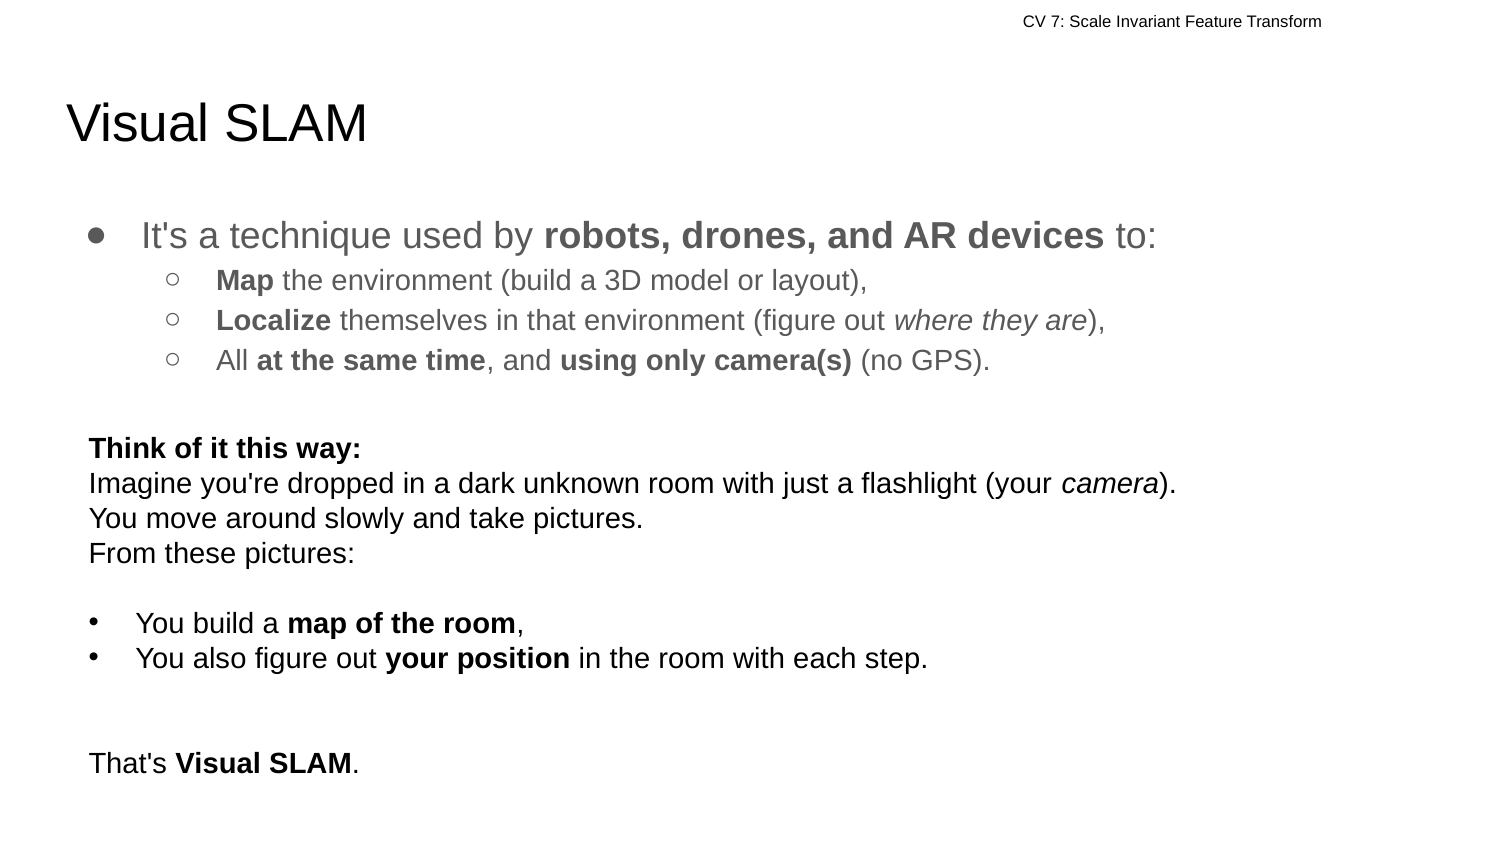

# Visual SLAM
It's a technique used by robots, drones, and AR devices to:
Map the environment (build a 3D model or layout),
Localize themselves in that environment (figure out where they are),
All at the same time, and using only camera(s) (no GPS).

Think of it this way:
Imagine you're dropped in a dark unknown room with just a flashlight (your camera).
You move around slowly and take pictures.
From these pictures:

You build a map of the room,
You also figure out your position in the room with each step.

That's Visual SLAM.